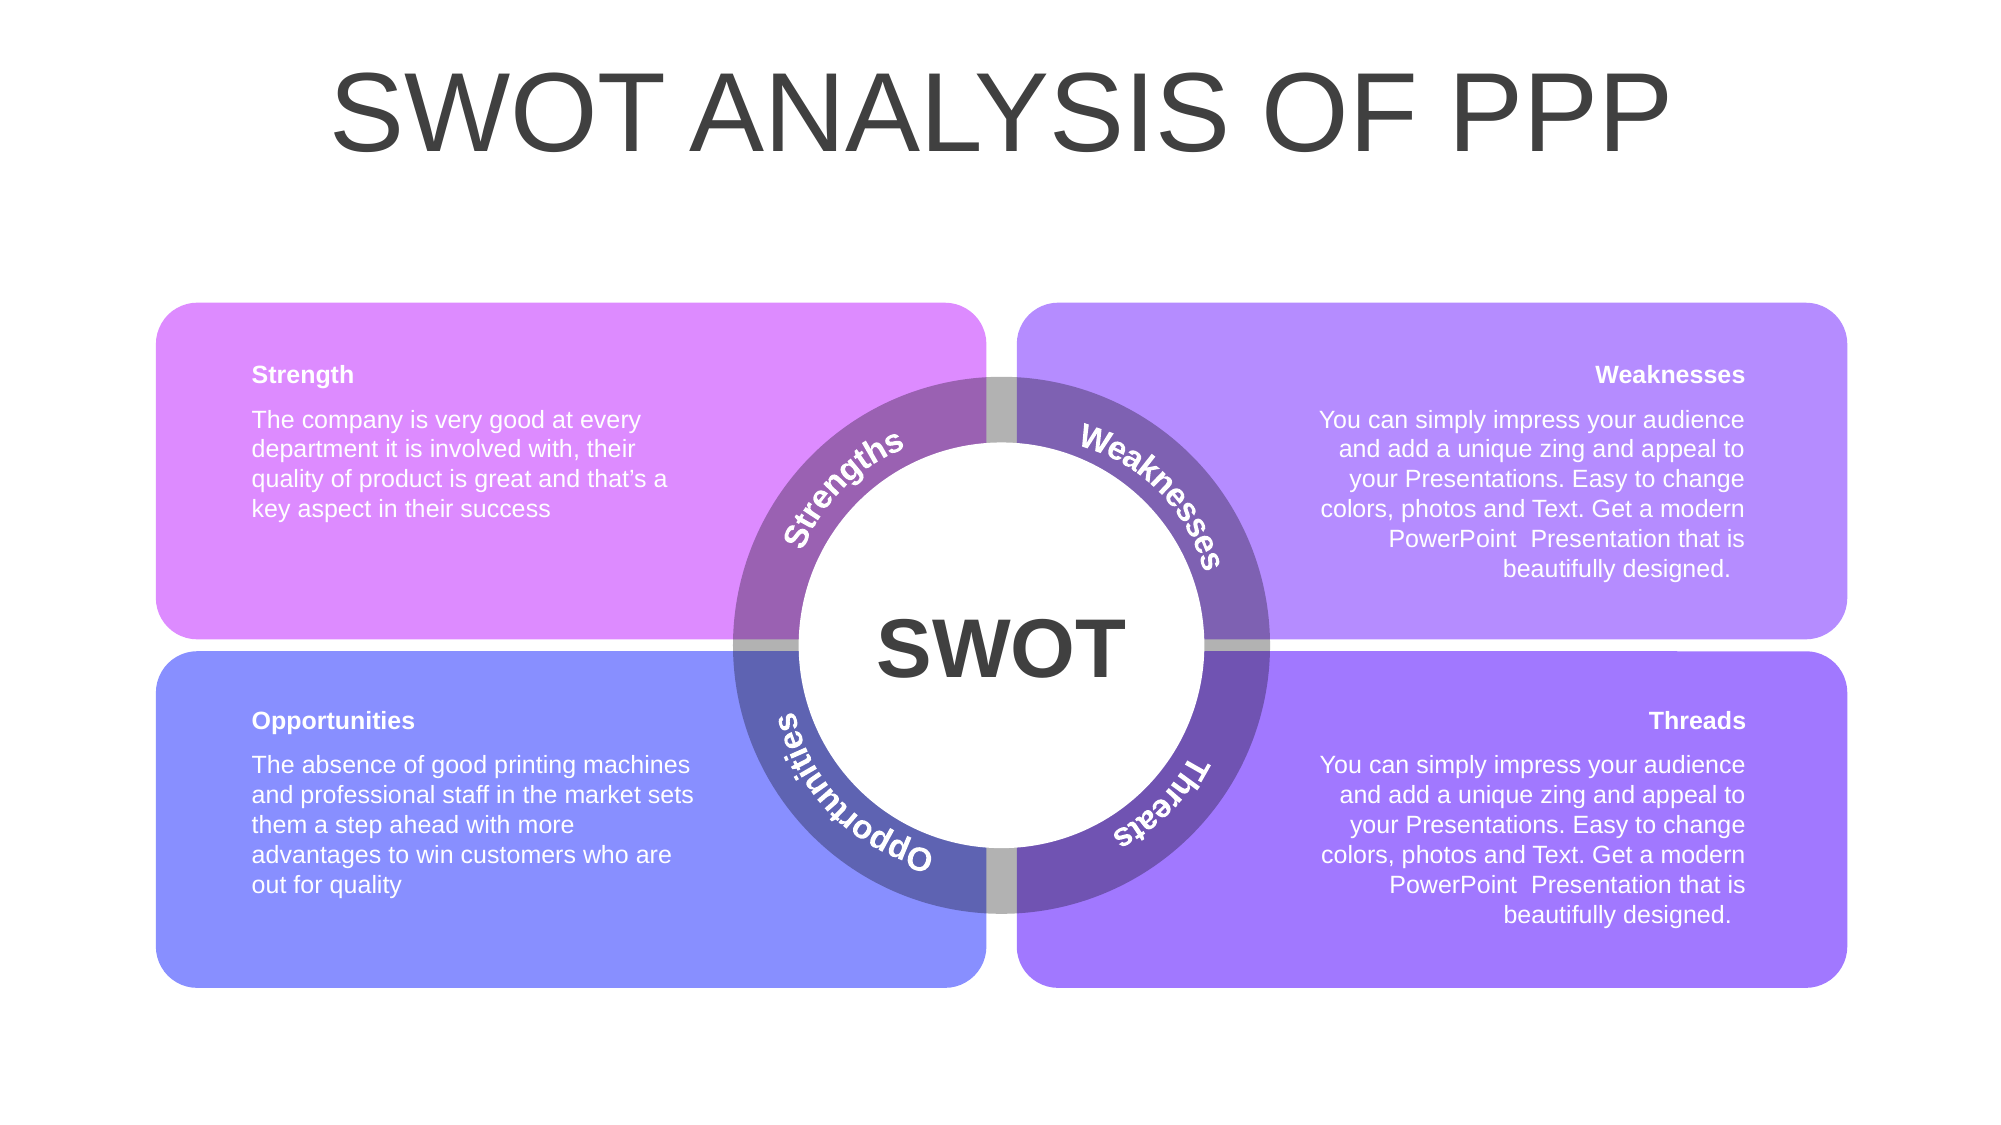

SWOT ANALYSIS OF PPP

Strength
The company is very good at every department it is involved with, their quality of product is great and that’s a key aspect in their success
Weaknesses
You can simply impress your audience and add a unique zing and appeal to your Presentations. Easy to change colors, photos and Text. Get a modern PowerPoint  Presentation that is beautifully designed.

Strengths
Weaknesses
Opportunities
Threats
SWOT
Opportunities
The absence of good printing machines and professional staff in the market sets them a step ahead with more advantages to win customers who are out for quality

Threads
You can simply impress your audience and add a unique zing and appeal to your Presentations. Easy to change colors, photos and Text. Get a modern PowerPoint  Presentation that is beautifully designed.